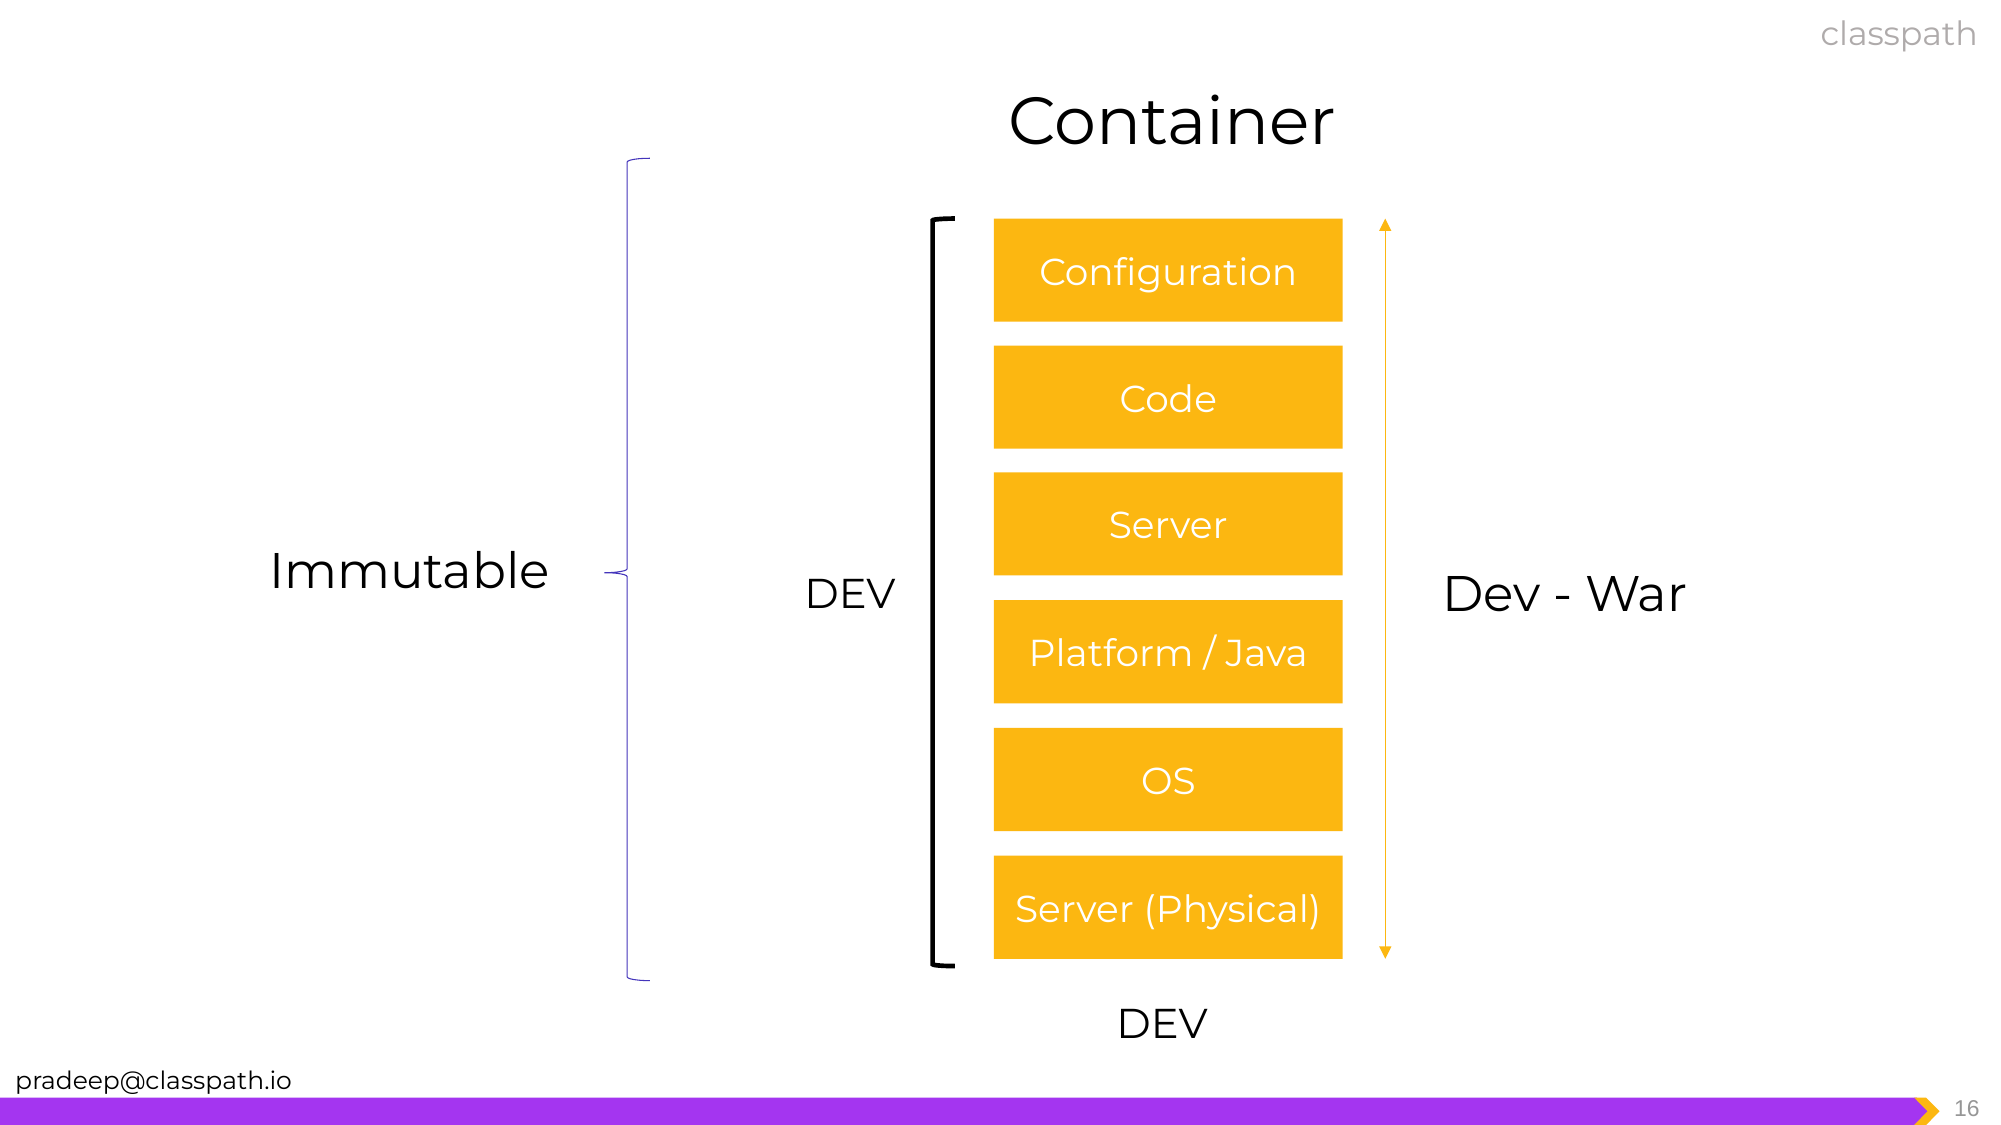

Container

Configuration

Code
Server
Immutable
Dev - War
DEV
Platform / Java
OS
Server (Physical)
DEV
16